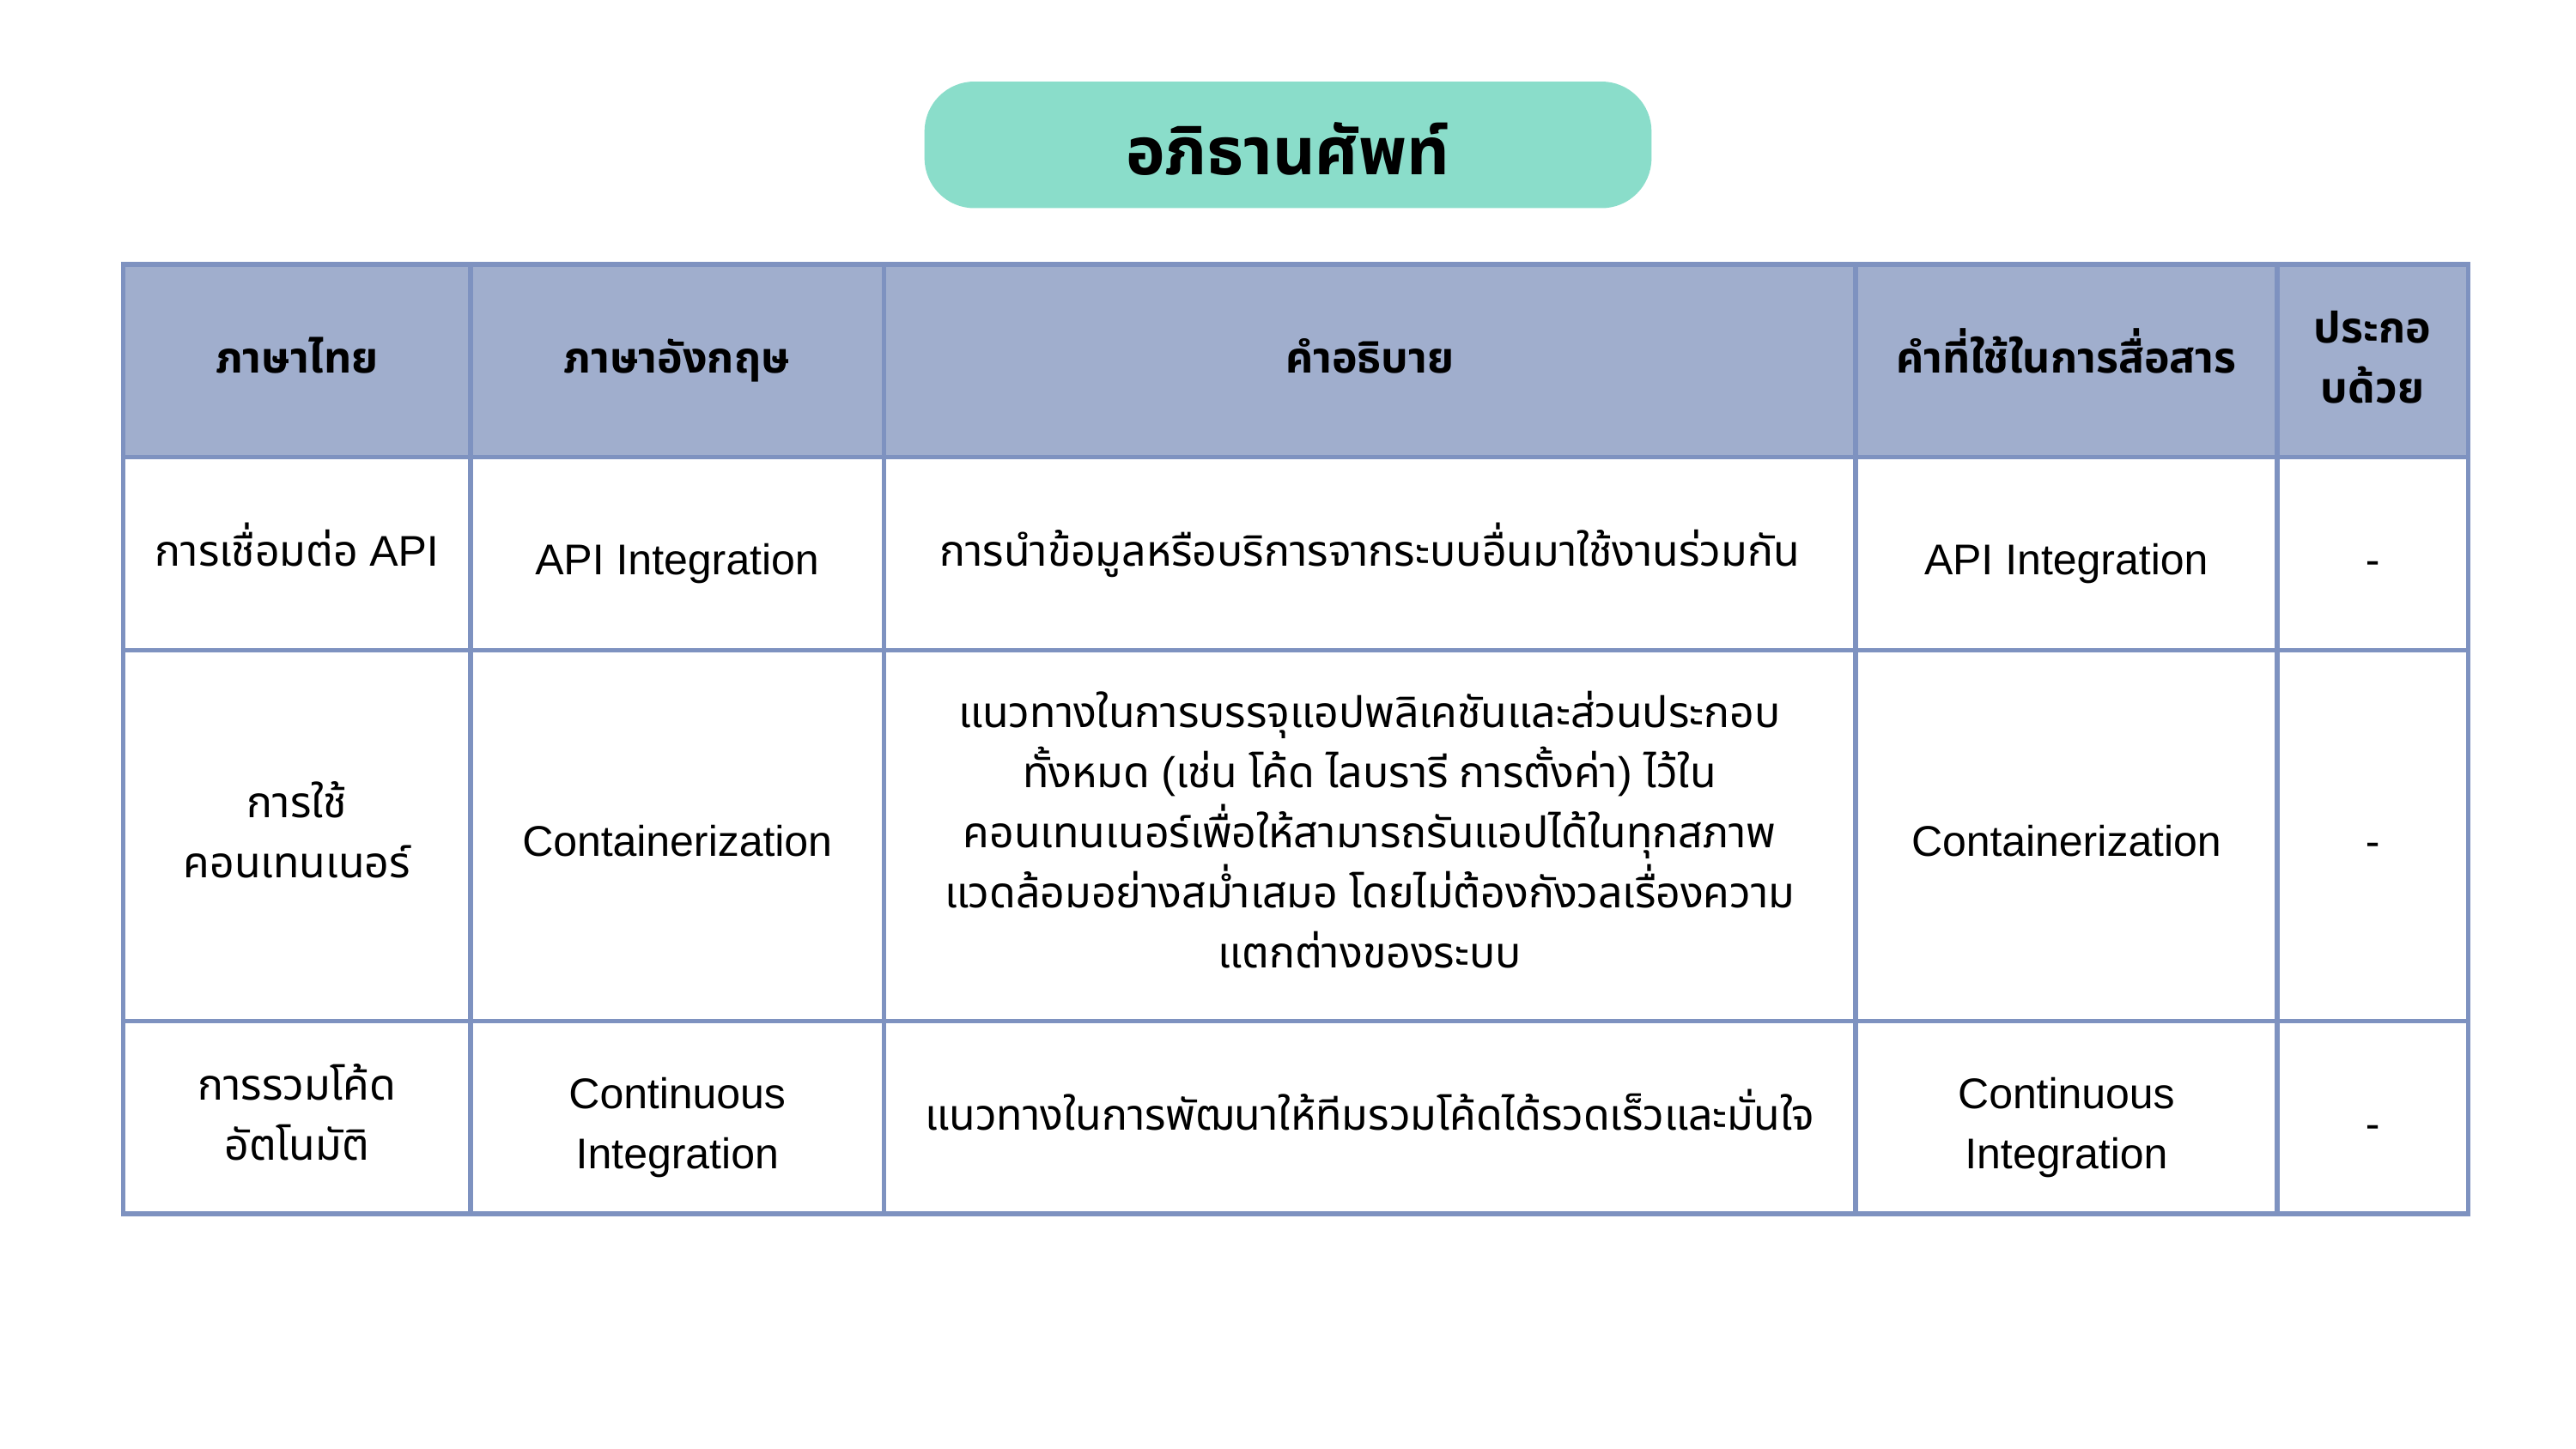

อภิธานศัพท์
| ภาษาไทย | ภาษาอังกฤษ | คำอธิบาย | คำที่ใช้ในการสื่อสาร | ประกอบด้วย |
| --- | --- | --- | --- | --- |
| การเชื่อมต่อ API | API Integration | การนำข้อมูลหรือบริการจากระบบอื่นมาใช้งานร่วมกัน | API Integration | - |
| การใช้คอนเทนเนอร์ | Containerization | แนวทางในการบรรจุแอปพลิเคชันและส่วนประกอบทั้งหมด (เช่น โค้ด ไลบรารี การตั้งค่า) ไว้ในคอนเทนเนอร์เพื่อให้สามารถรันแอปได้ในทุกสภาพแวดล้อมอย่างสม่ำเสมอ โดยไม่ต้องกังวลเรื่องความแตกต่างของระบบ | Containerization | - |
| การรวมโค้ดอัตโนมัติ | Continuous Integration | แนวทางในการพัฒนาให้ทีมรวมโค้ดได้รวดเร็วและมั่นใจ | Continuous Integration | - |